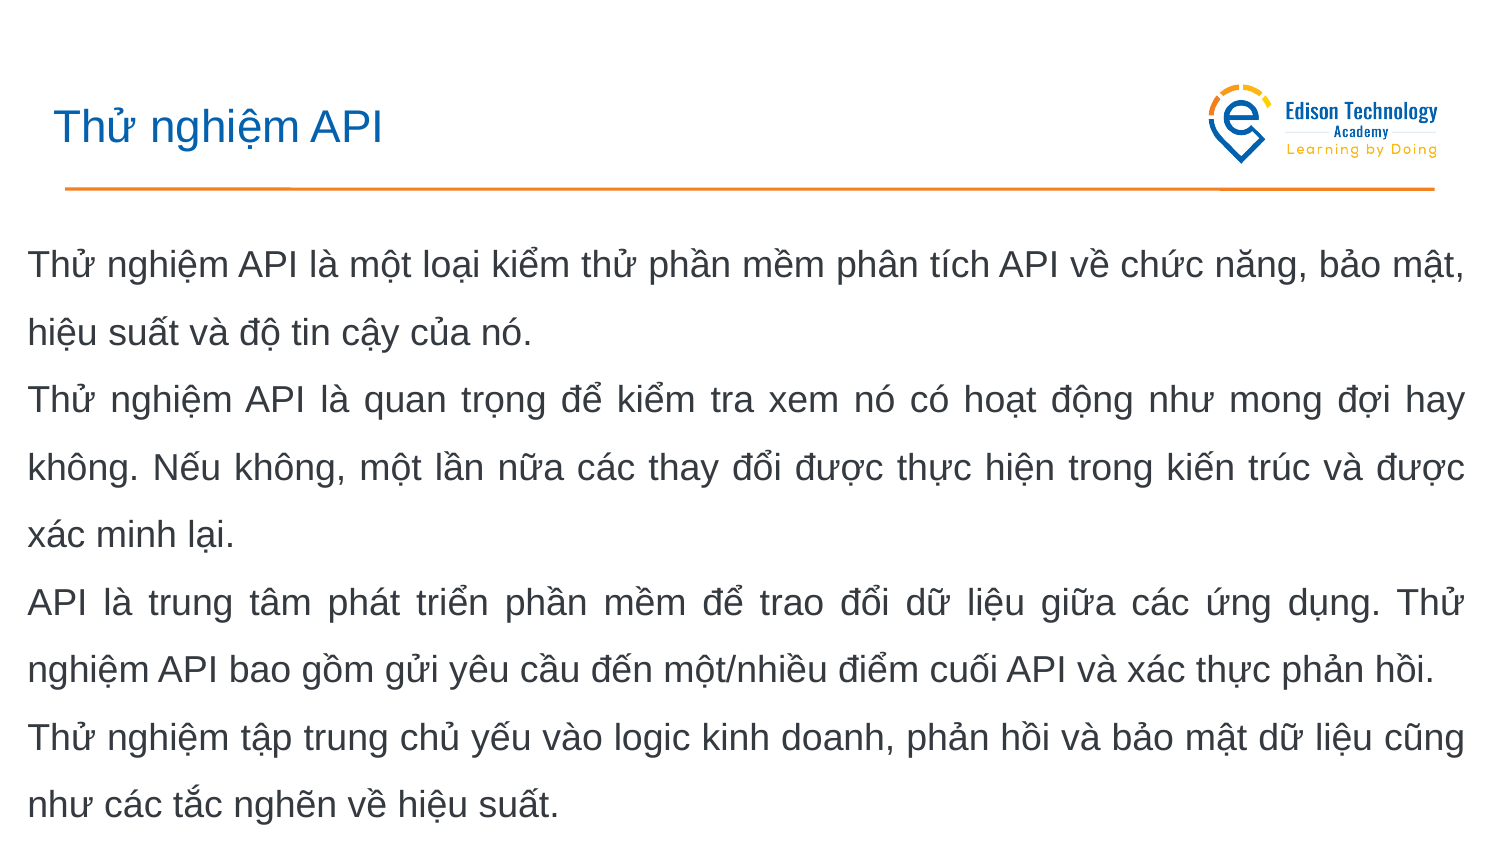

# Thử nghiệm API
Thử nghiệm API là một loại kiểm thử phần mềm phân tích API về chức năng, bảo mật, hiệu suất và độ tin cậy của nó.
Thử nghiệm API là quan trọng để kiểm tra xem nó có hoạt động như mong đợi hay không. Nếu không, một lần nữa các thay đổi được thực hiện trong kiến trúc và được xác minh lại.
API là trung tâm phát triển phần mềm để trao đổi dữ liệu giữa các ứng dụng. Thử nghiệm API bao gồm gửi yêu cầu đến một/nhiều điểm cuối API và xác thực phản hồi.
Thử nghiệm tập trung chủ yếu vào logic kinh doanh, phản hồi và bảo mật dữ liệu cũng như các tắc nghẽn về hiệu suất.